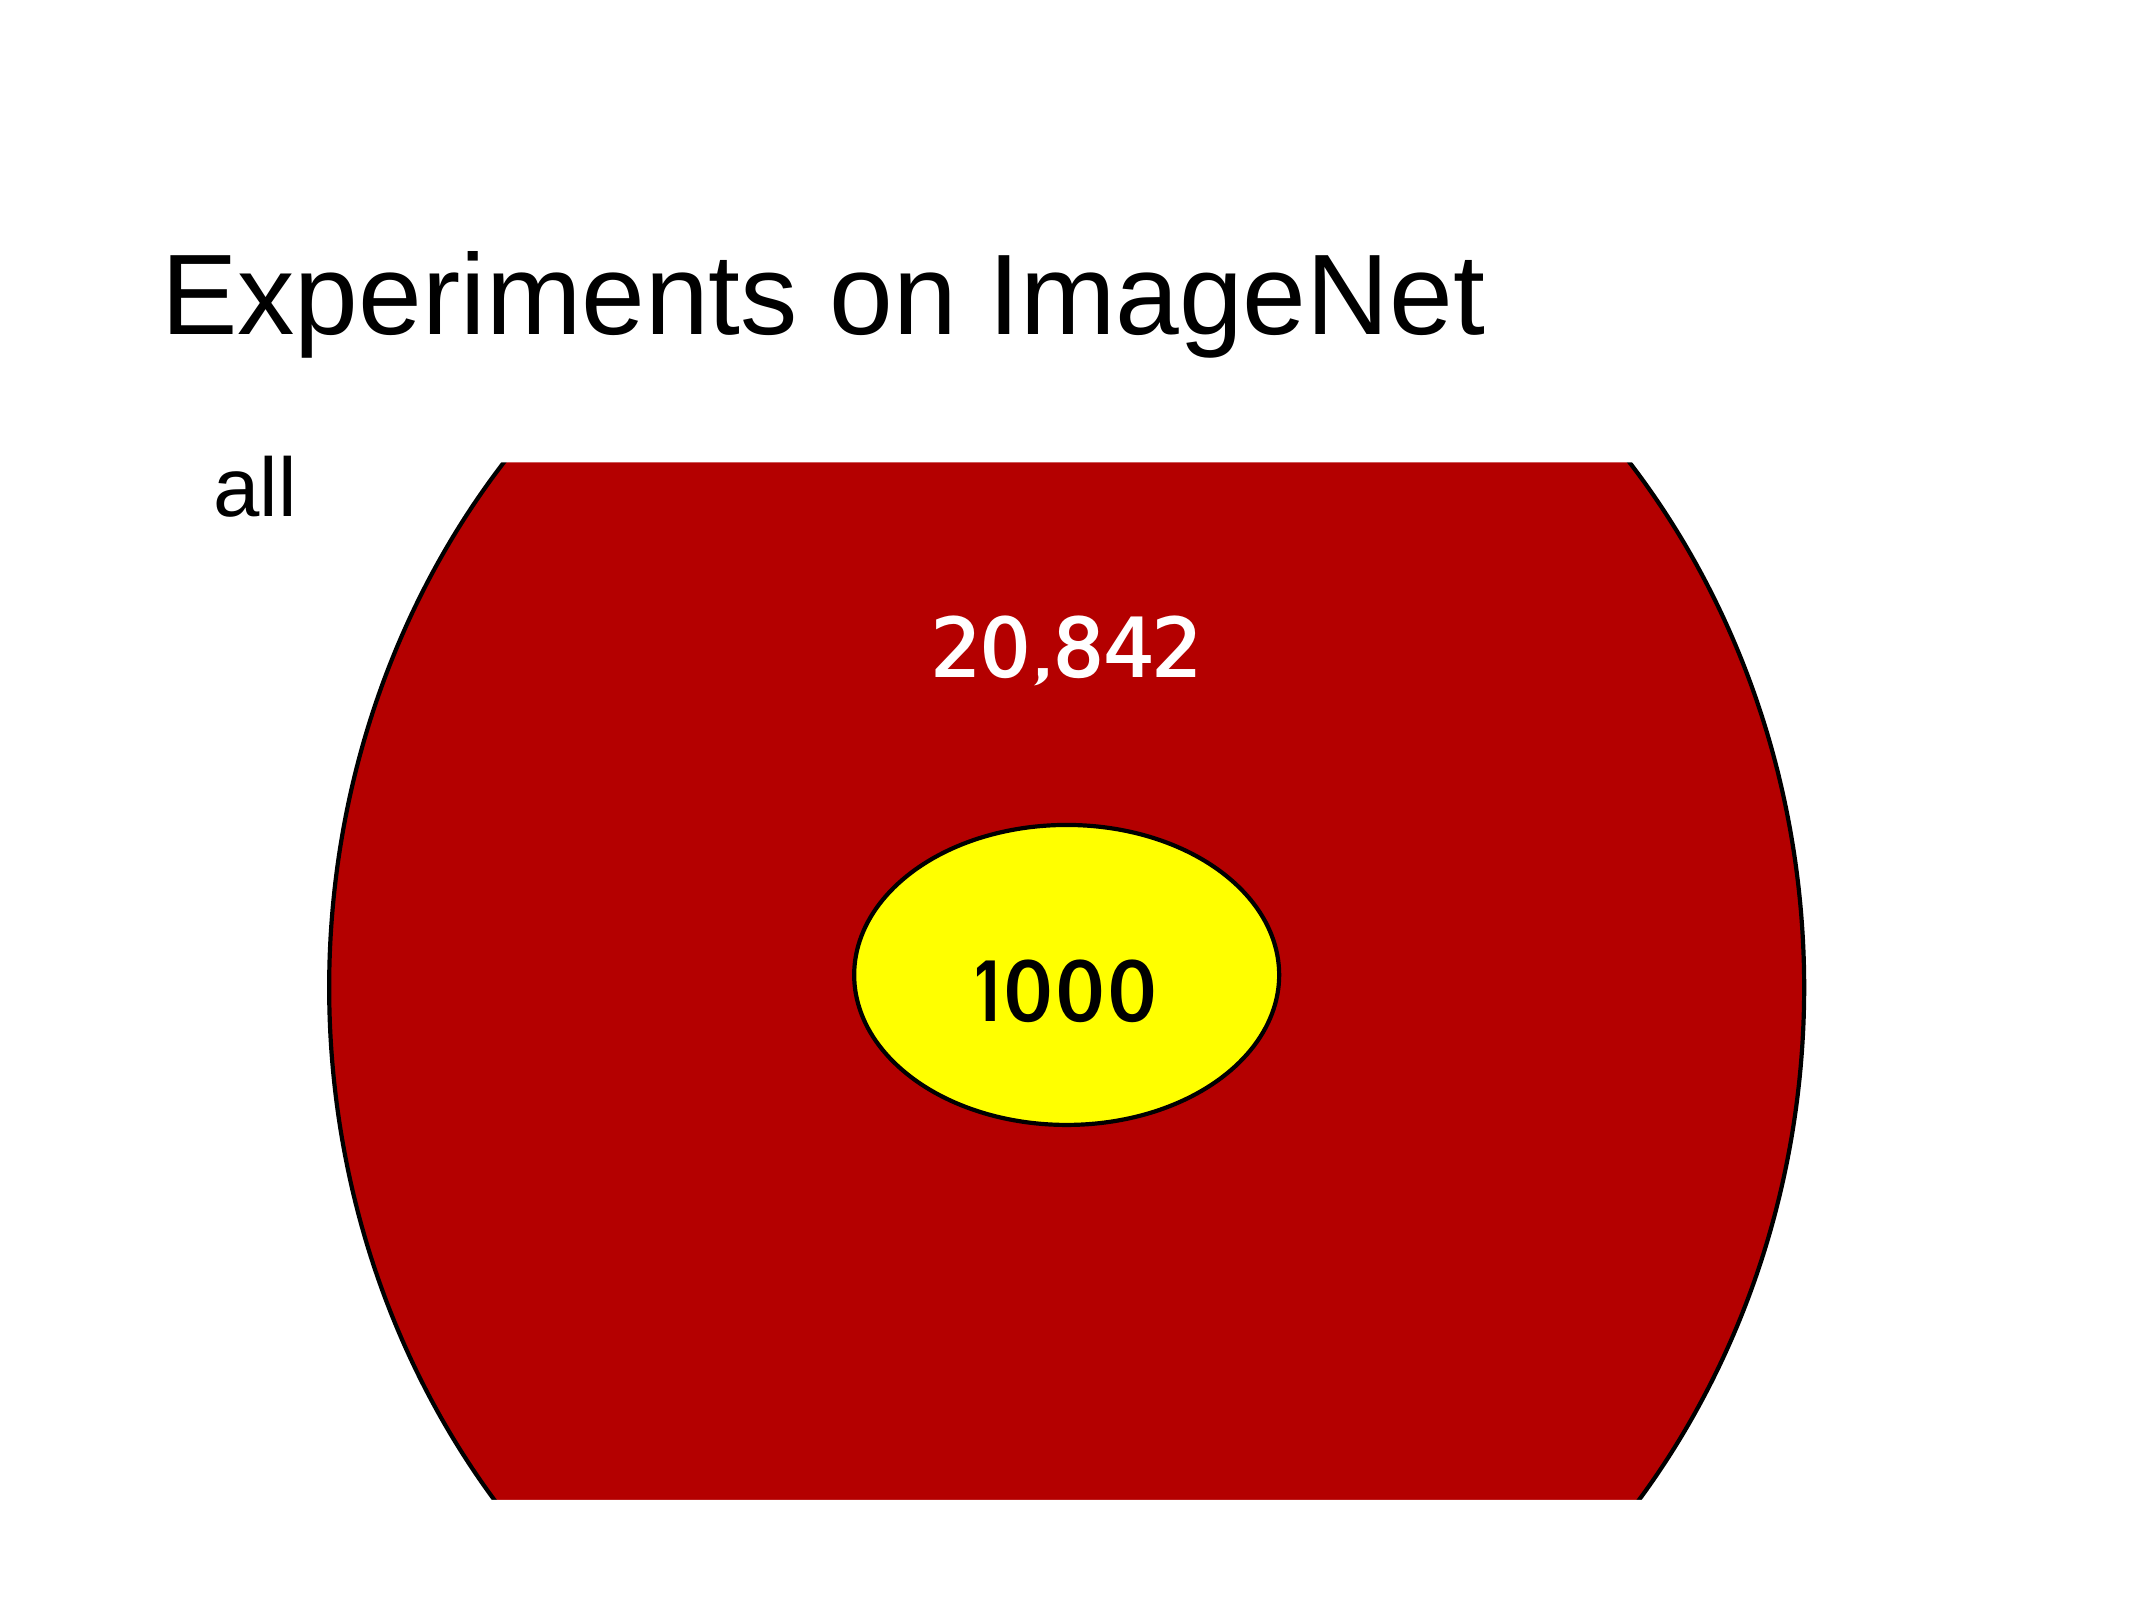

# Experiments on ImageNet
all
20,842

1000